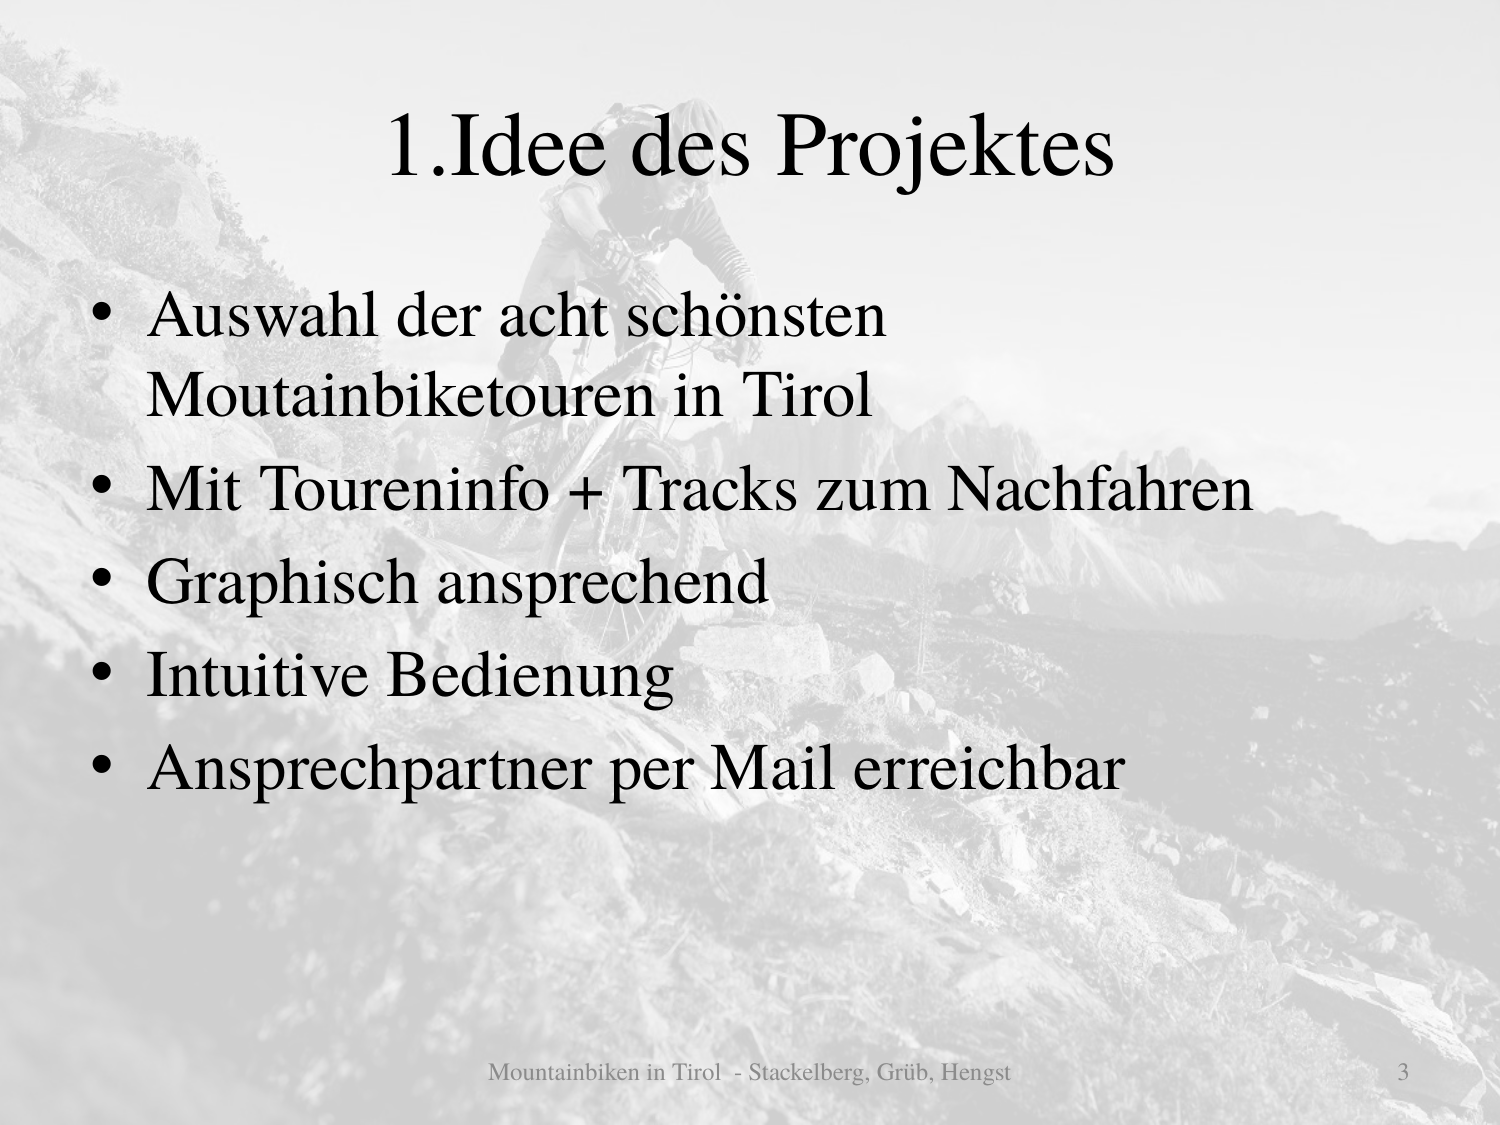

# 1.Idee des Projektes
Auswahl der acht schönsten Moutainbiketouren in Tirol
Mit Toureninfo + Tracks zum Nachfahren
Graphisch ansprechend
Intuitive Bedienung
Ansprechpartner per Mail erreichbar
Mountainbiken in Tirol  - Stackelberg, Grüb, Hengst
3